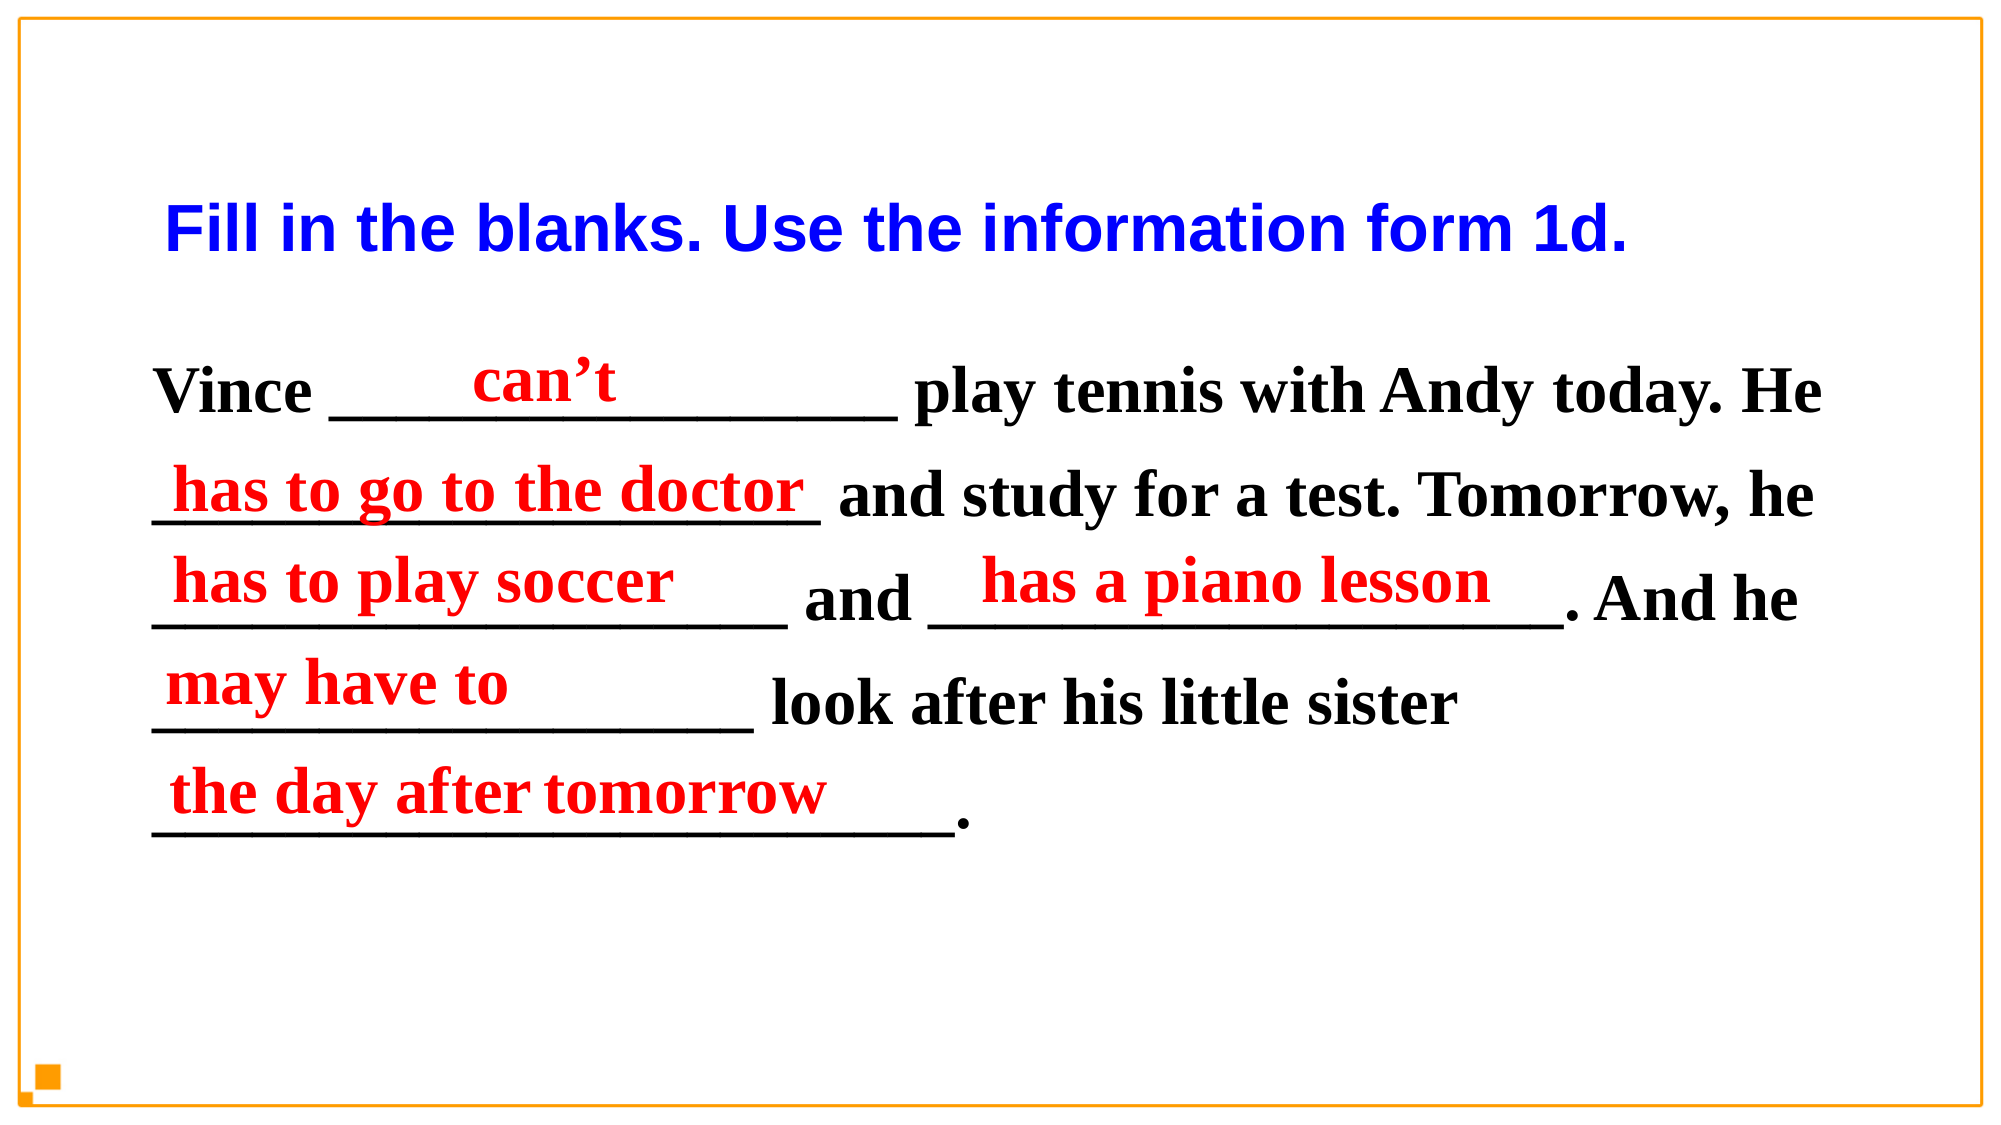

Fill in the blanks. Use the information form 1d.
Vince _________________ play tennis with Andy today. He ____________________ and study for a test. Tomorrow, he ___________________ and ___________________. And he __________________ look after his little sister ________________________.
can’t
has to go to the doctor
has a piano lesson
has to play soccer
may have to
the day after
tomorrow